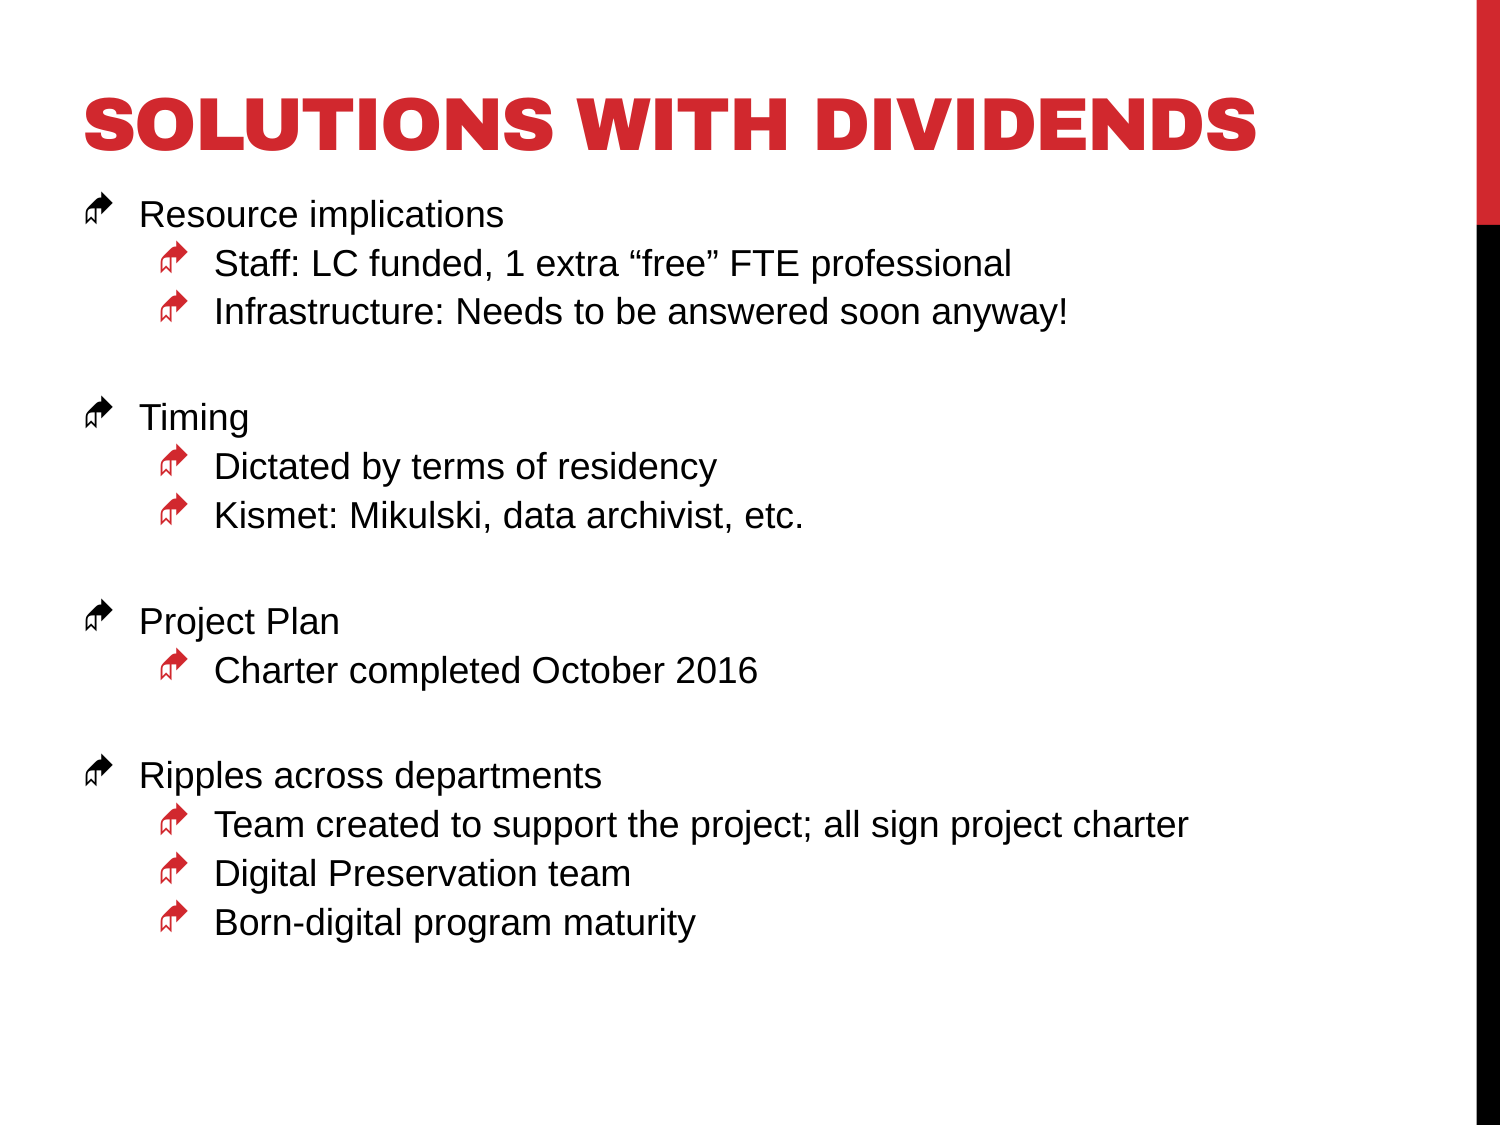

# Solutions with dividends
Resource implications
Staff: LC funded, 1 extra “free” FTE professional
Infrastructure: Needs to be answered soon anyway!

Timing
Dictated by terms of residency
Kismet: Mikulski, data archivist, etc.

Project Plan
Charter completed October 2016

Ripples across departments
Team created to support the project; all sign project charter
Digital Preservation team
Born-digital program maturity